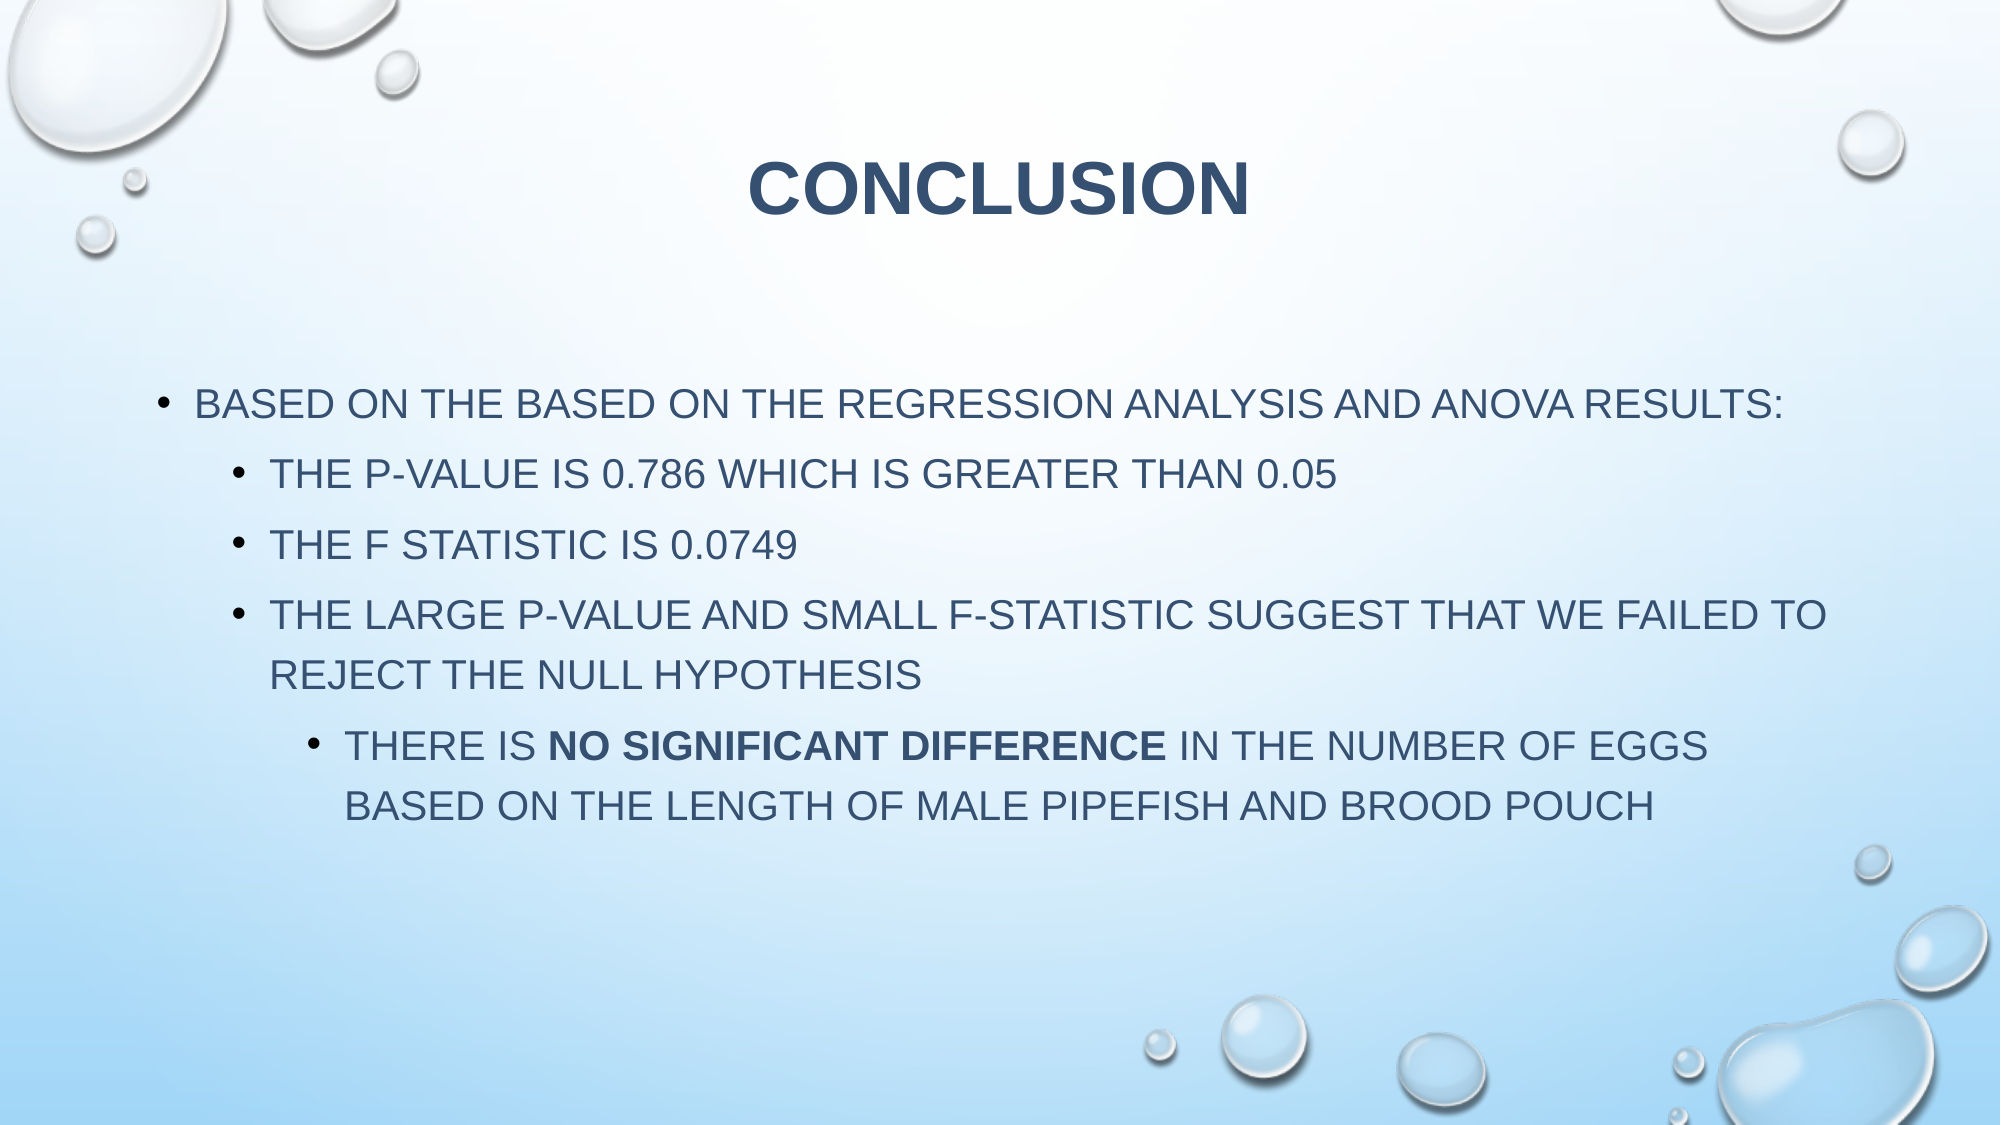

# Conclusion
Based on the Based on the regression analysis and ANOVA results:
The p-value is 0.786 which is greater than 0.05
The f statistic is 0.0749
The large p-value and small f-statistic suggest that we failed to reject the null hypothesis
There is no significant difference in the number of eggs based on the length of male pipefish and brood pouch